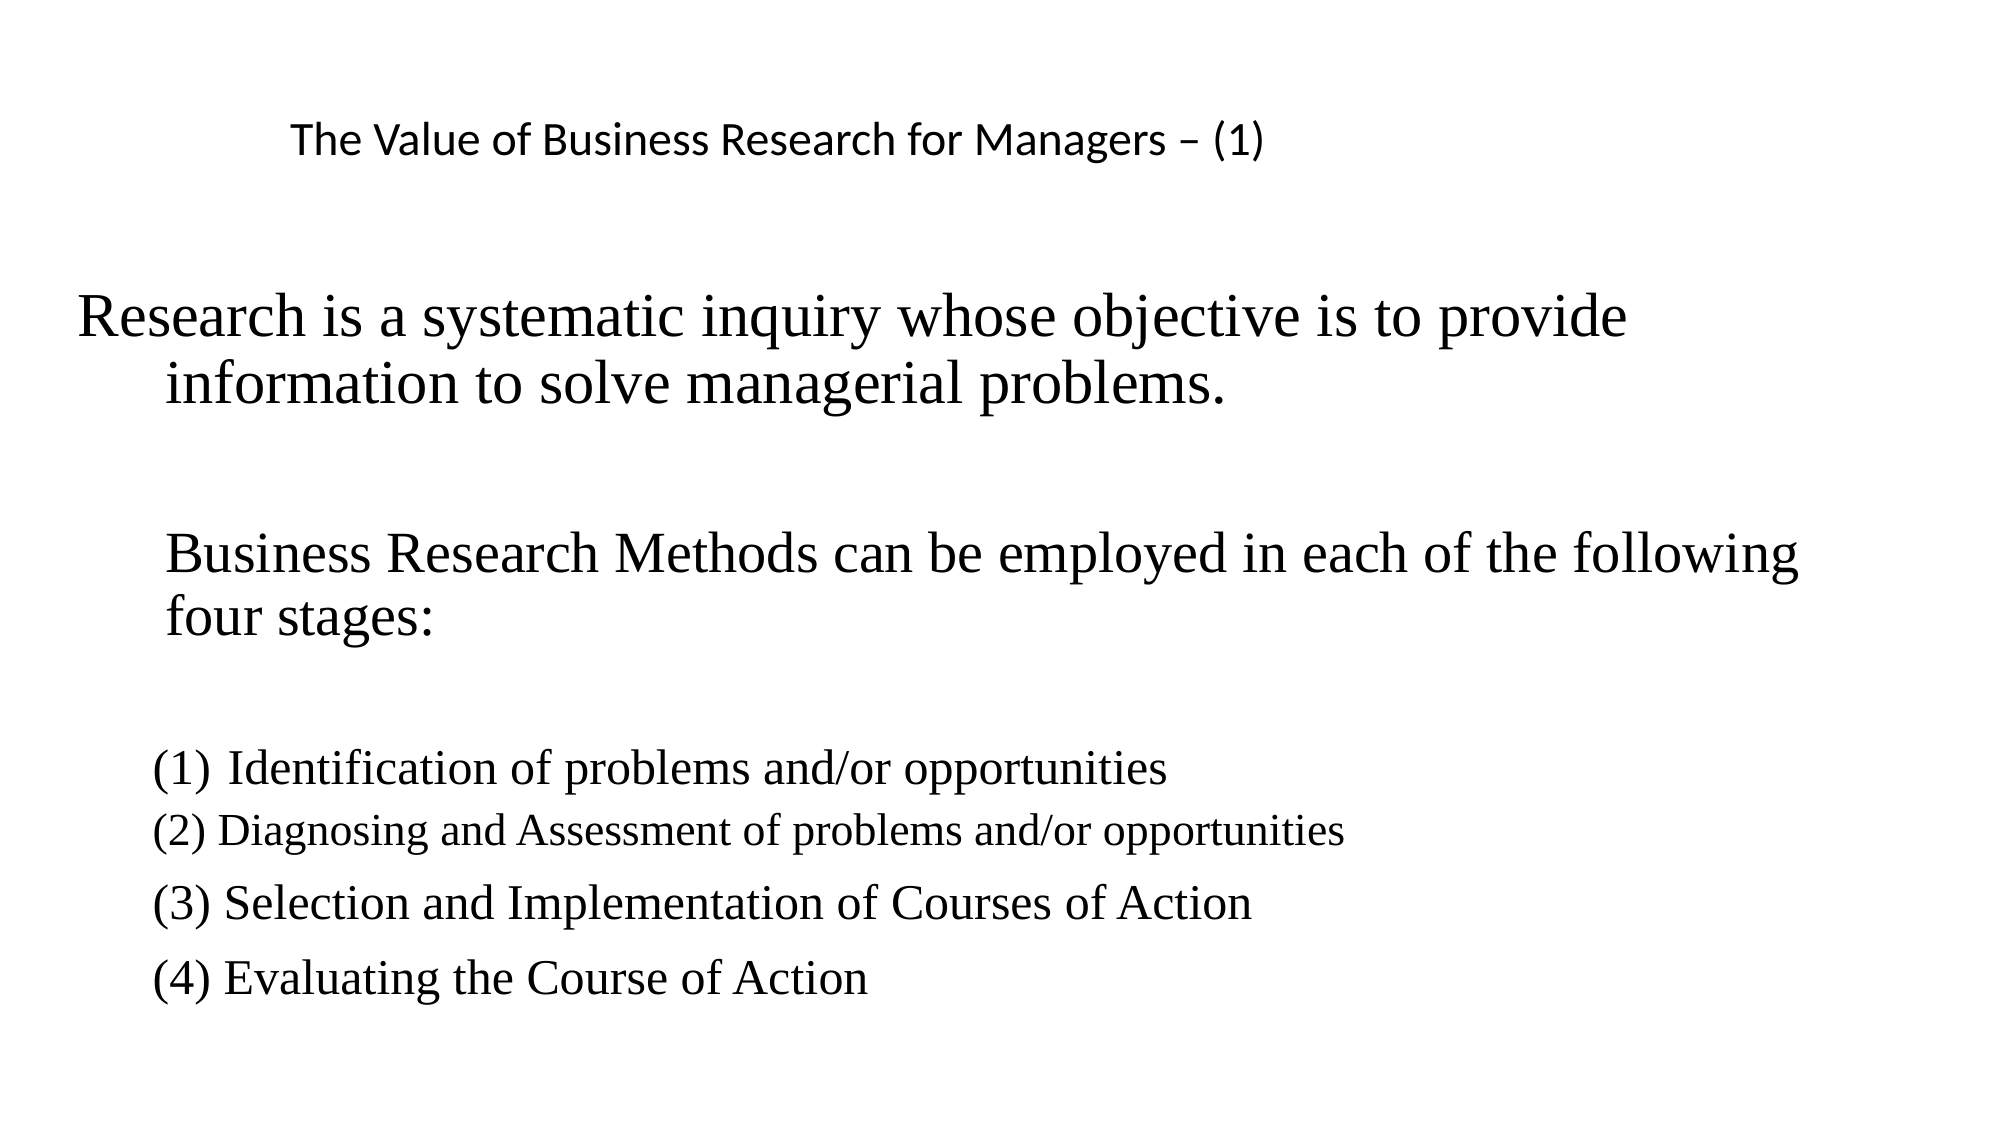

The Value of Business Research for Managers – (1)
Research is a systematic inquiry whose objective is to provide information to solve managerial problems.

	Business Research Methods can be employed in each of the following four stages:

Identification of problems and/or opportunities
(2) Diagnosing and Assessment of problems and/or opportunities
      (3) Selection and Implementation of Courses of Action
      (4) Evaluating the Course of Action